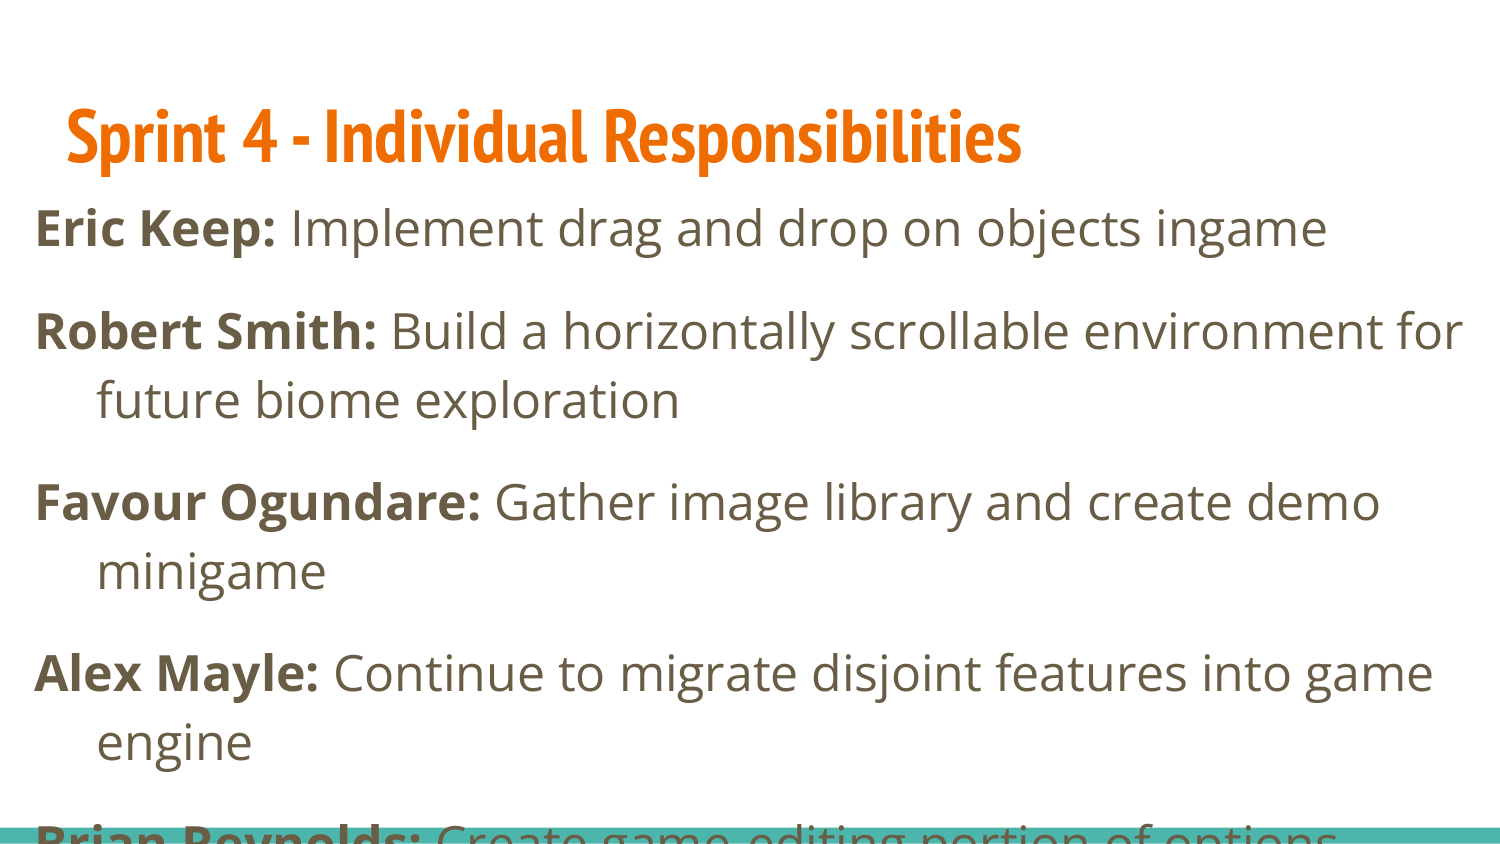

# Sprint 4 - Individual Responsibilities
Eric Keep: Implement drag and drop on objects ingame
Robert Smith: Build a horizontally scrollable environment for future biome exploration
Favour Ogundare: Gather image library and create demo minigame
Alex Mayle: Continue to migrate disjoint features into game engine
Brian Reynolds: Create game-editing portion of options menu.